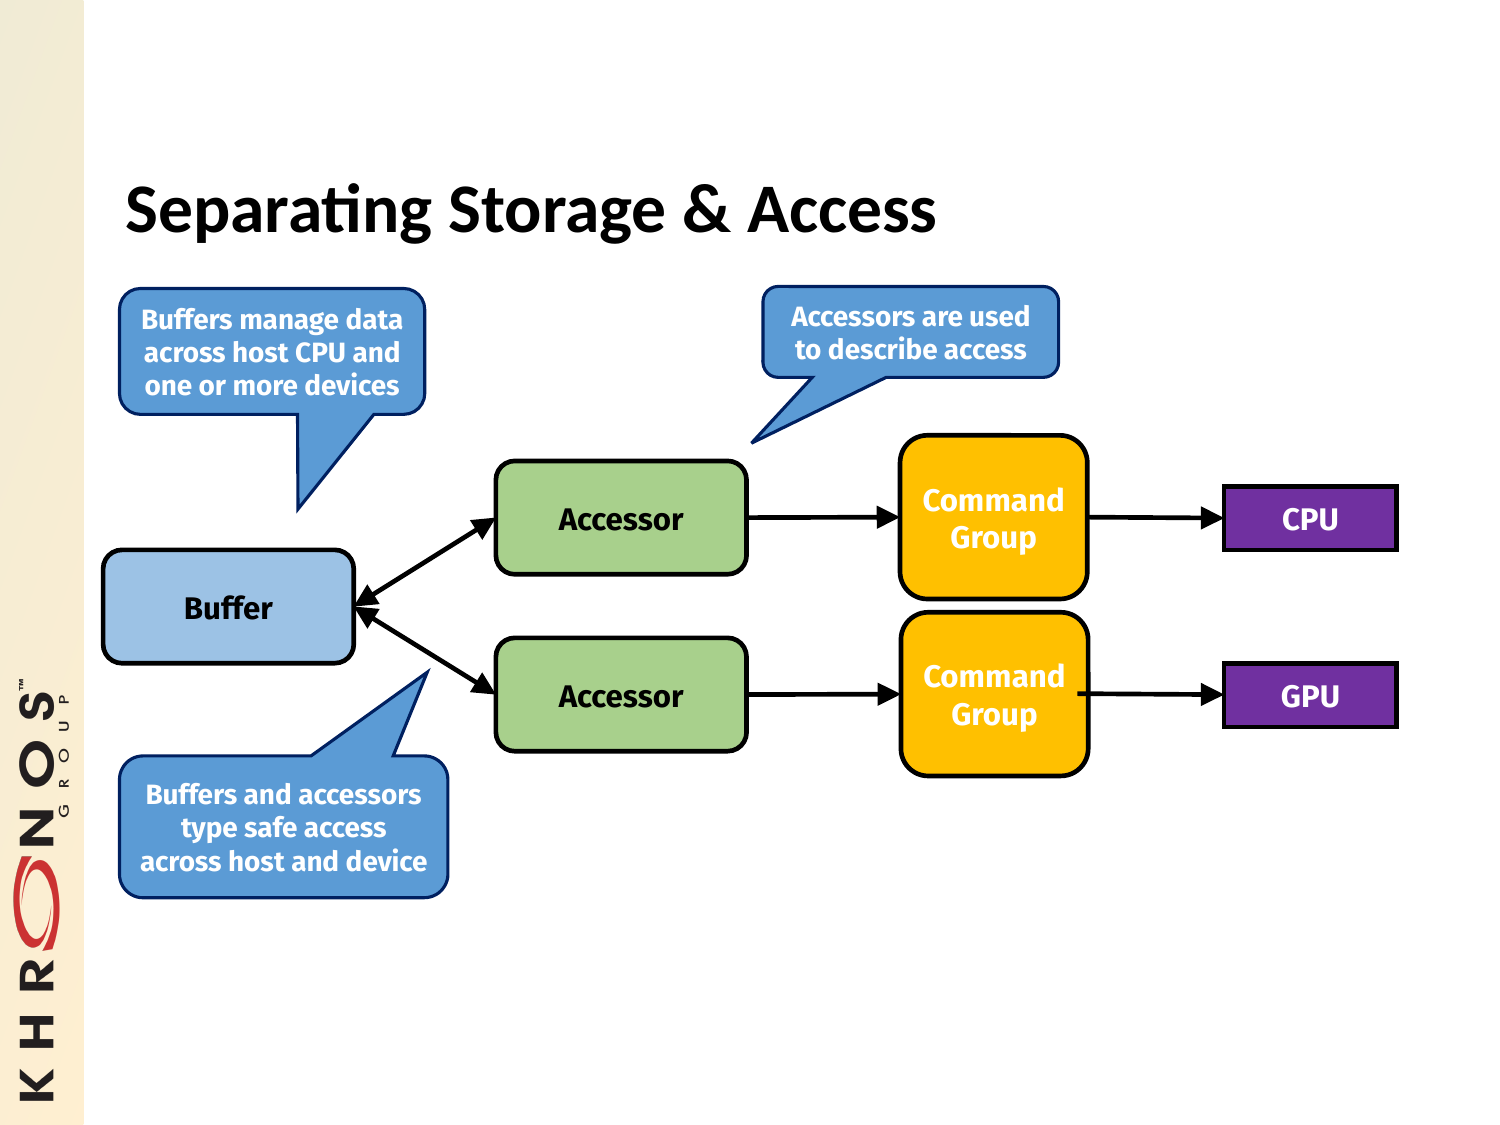

# Separating Storage & Access
Accessors are used to describe access
Buffers manage data across host CPU and one or more devices
Command Group
Accessor
CPU
Buffer
Command Group
Accessor
GPU
Buffers and accessors type safe access across host and device